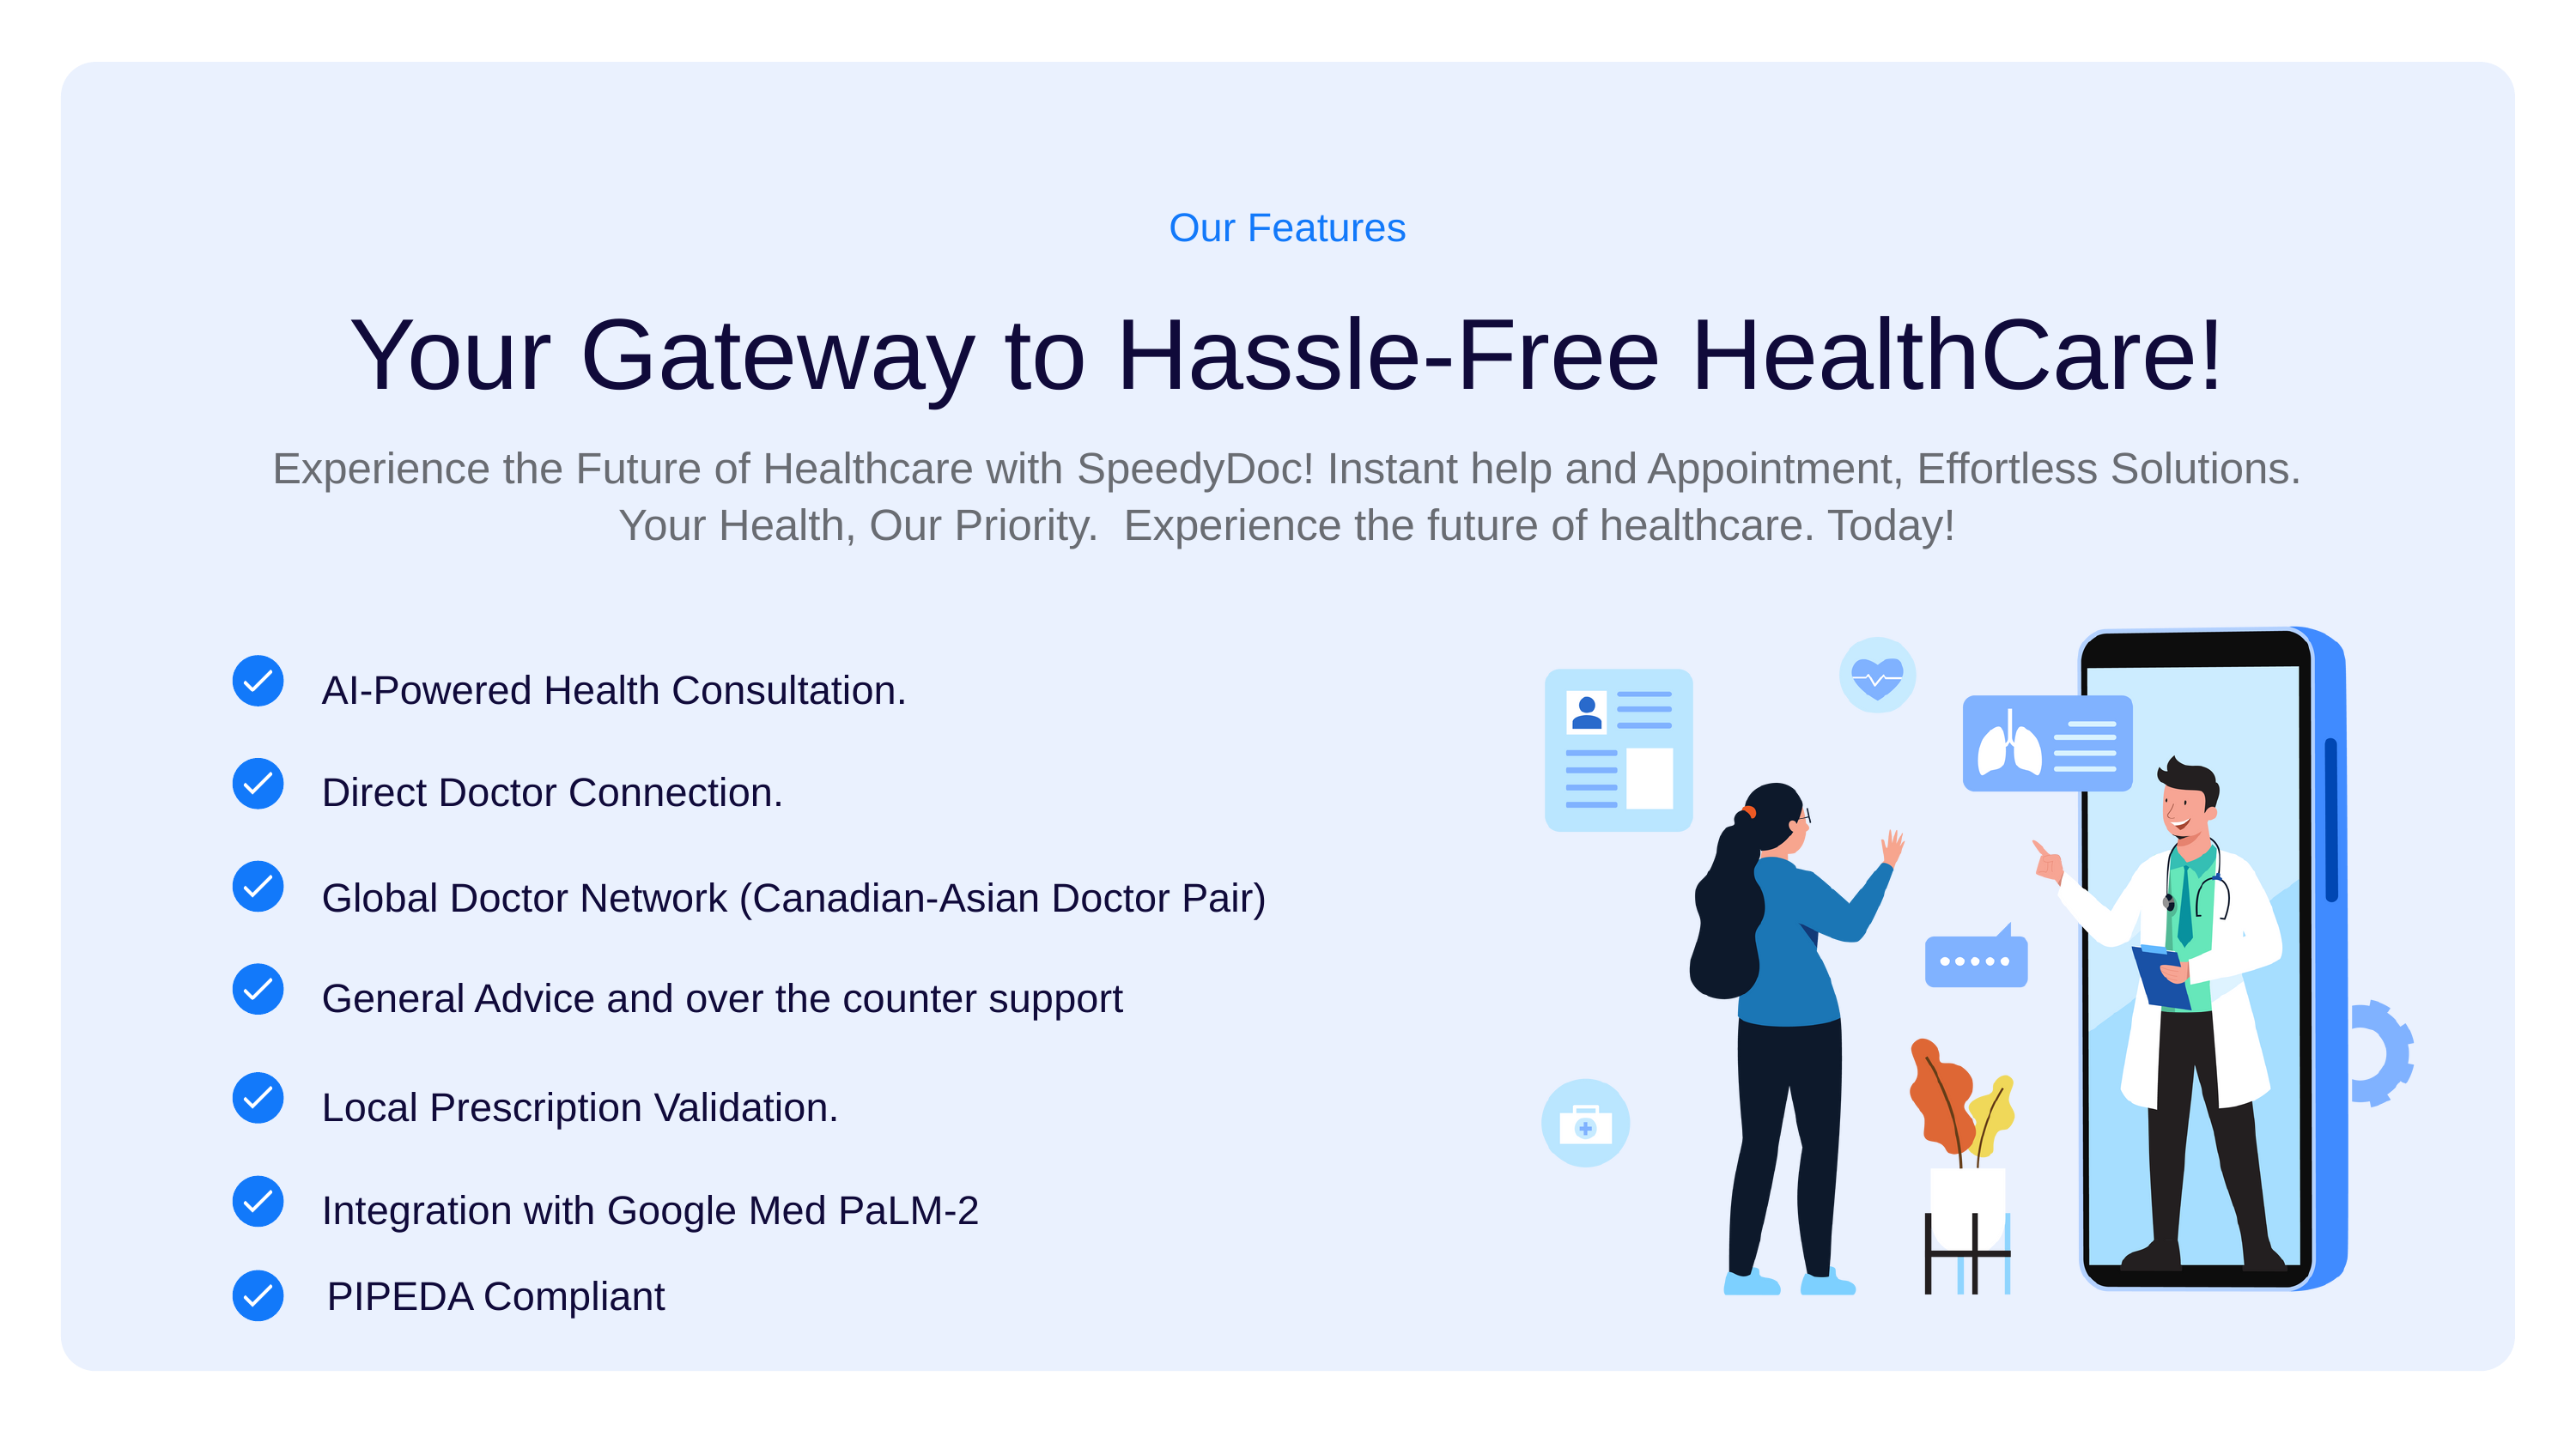

Our Features
Your Gateway to Hassle-Free HealthCare!

Experience the Future of Healthcare with SpeedyDoc! Instant help and Appointment, Effortless Solutions. Your Health, Our Priority.  Experience the future of healthcare. Today!

AI-Powered Health Consultation.

Direct Doctor Connection.

Global Doctor Network (Canadian-Asian Doctor Pair)

General Advice and over the counter support

Local Prescription Validation.

Integration with Google Med PaLM-2

PIPEDA Compliant